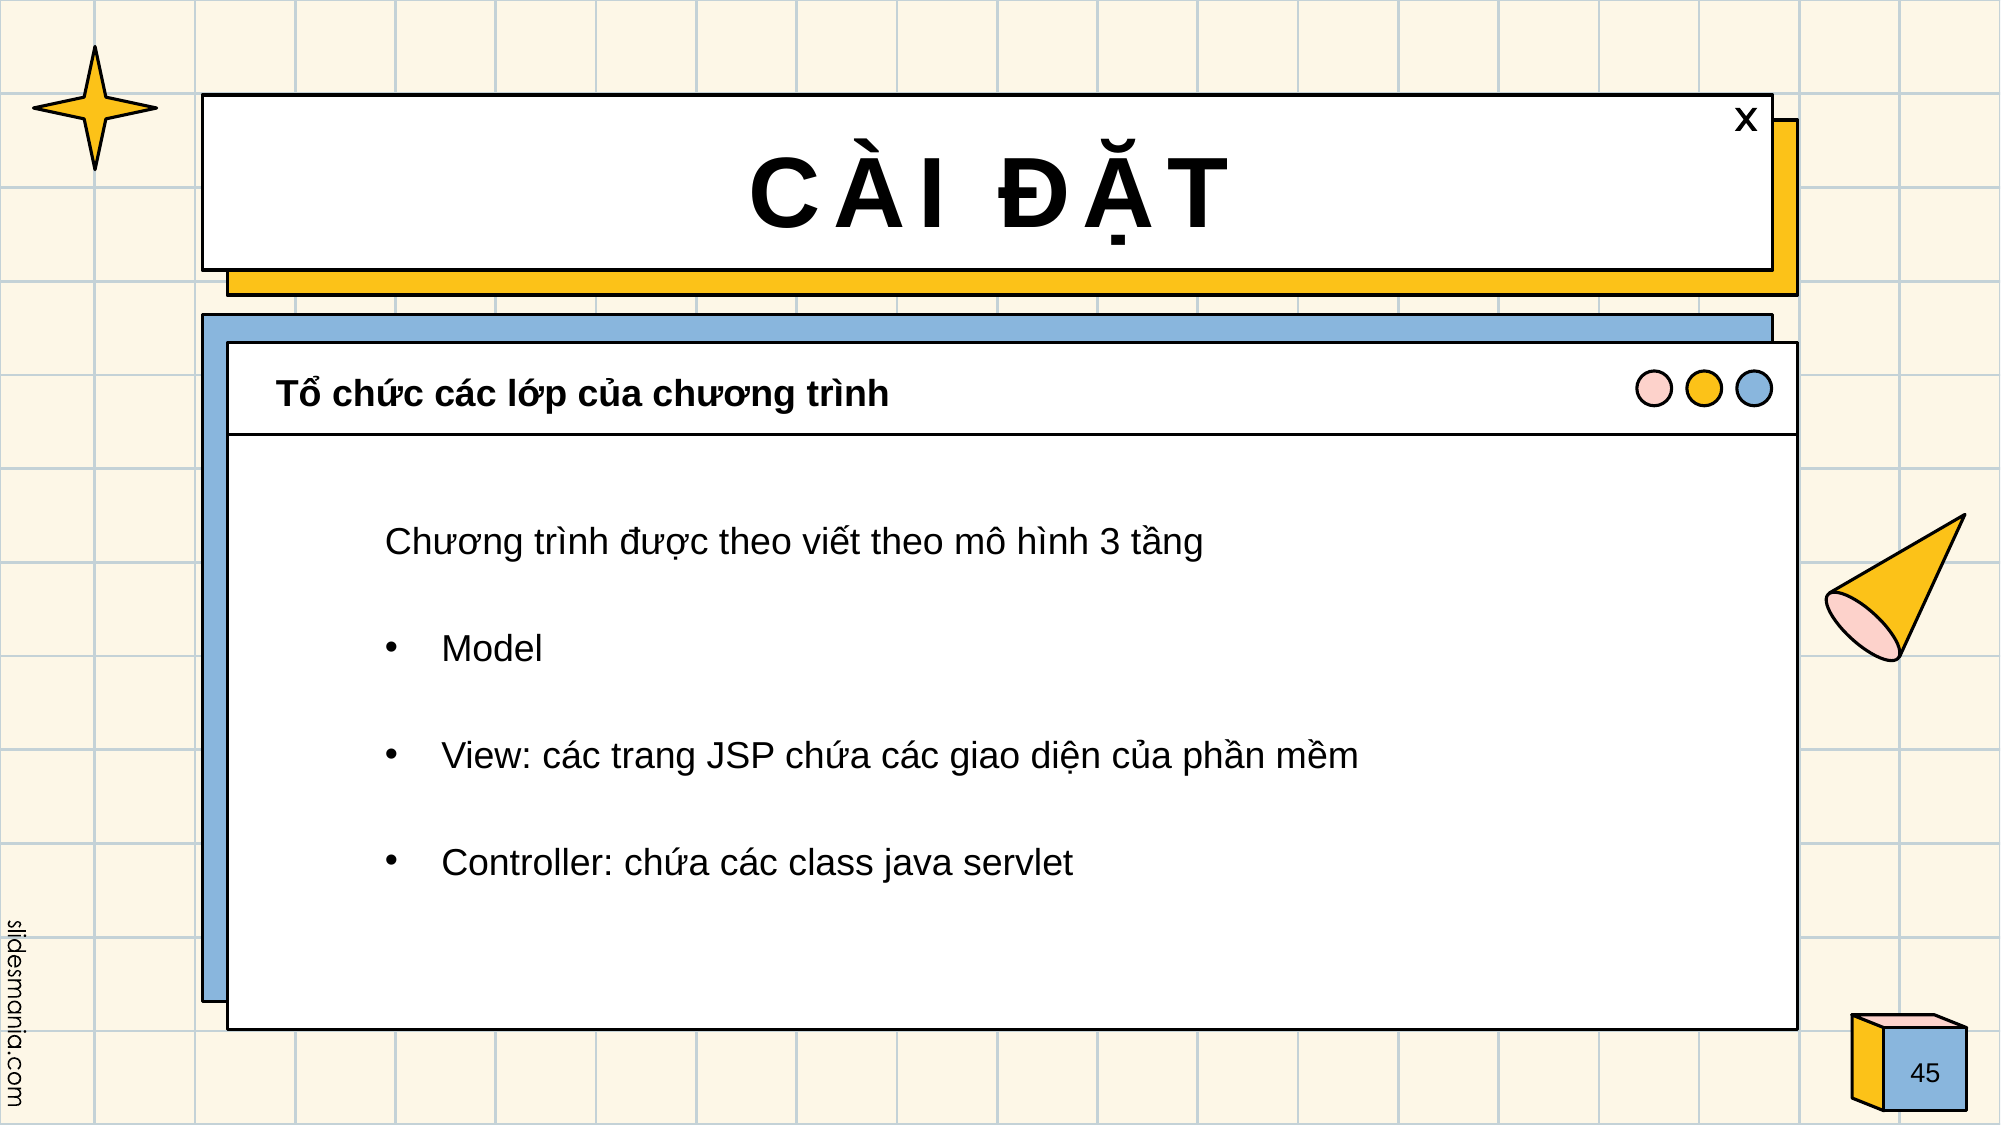

# CÀI ĐẶT
Tổ chức các lớp của chương trình
Chương trình được theo viết theo mô hình 3 tầng
Model
View: các trang JSP chứa các giao diện của phần mềm
Controller: chứa các class java servlet
45